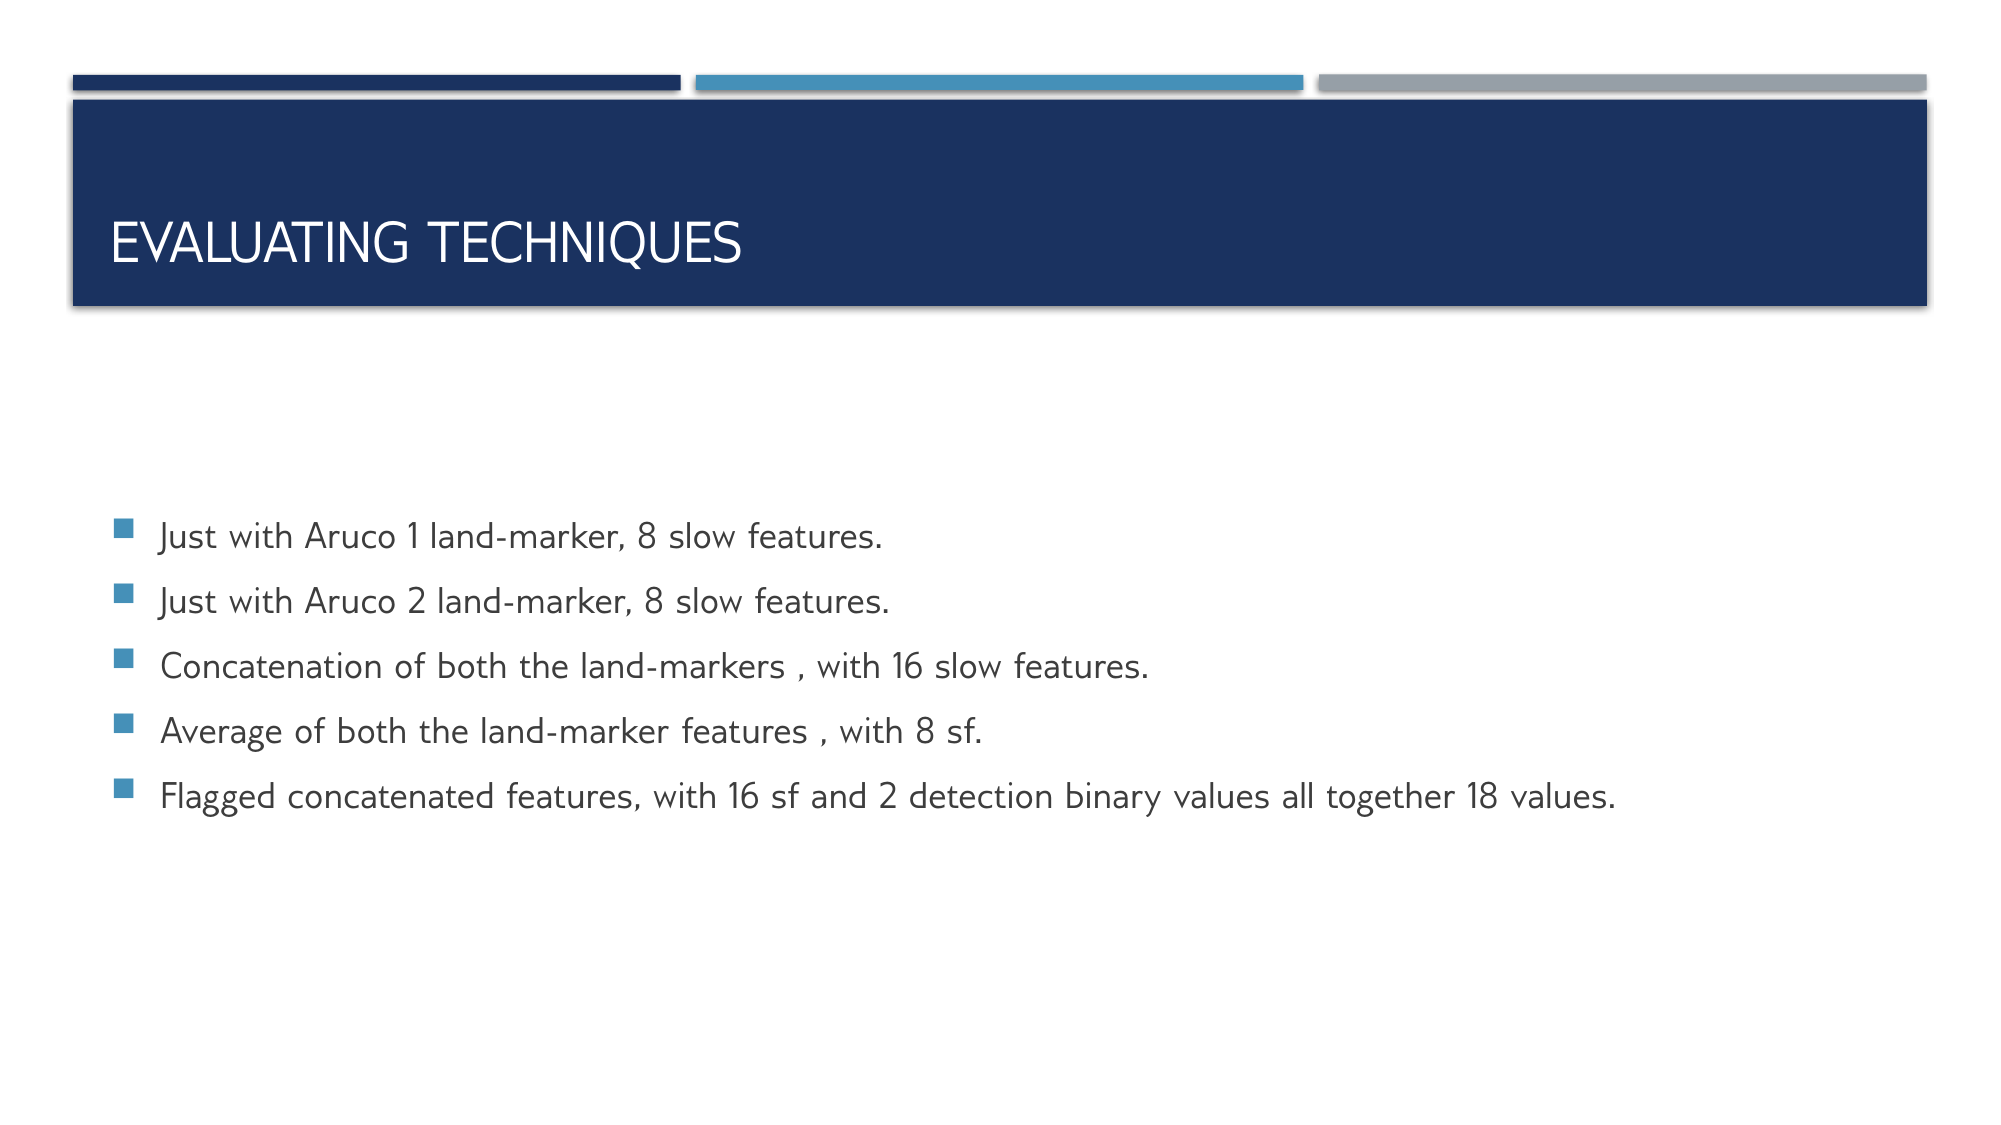

# Evaluating Techniques
Just with Aruco 1 land-marker, 8 slow features.
Just with Aruco 2 land-marker, 8 slow features.
Concatenation of both the land-markers , with 16 slow features.
Average of both the land-marker features , with 8 sf.
Flagged concatenated features, with 16 sf and 2 detection binary values all together 18 values.